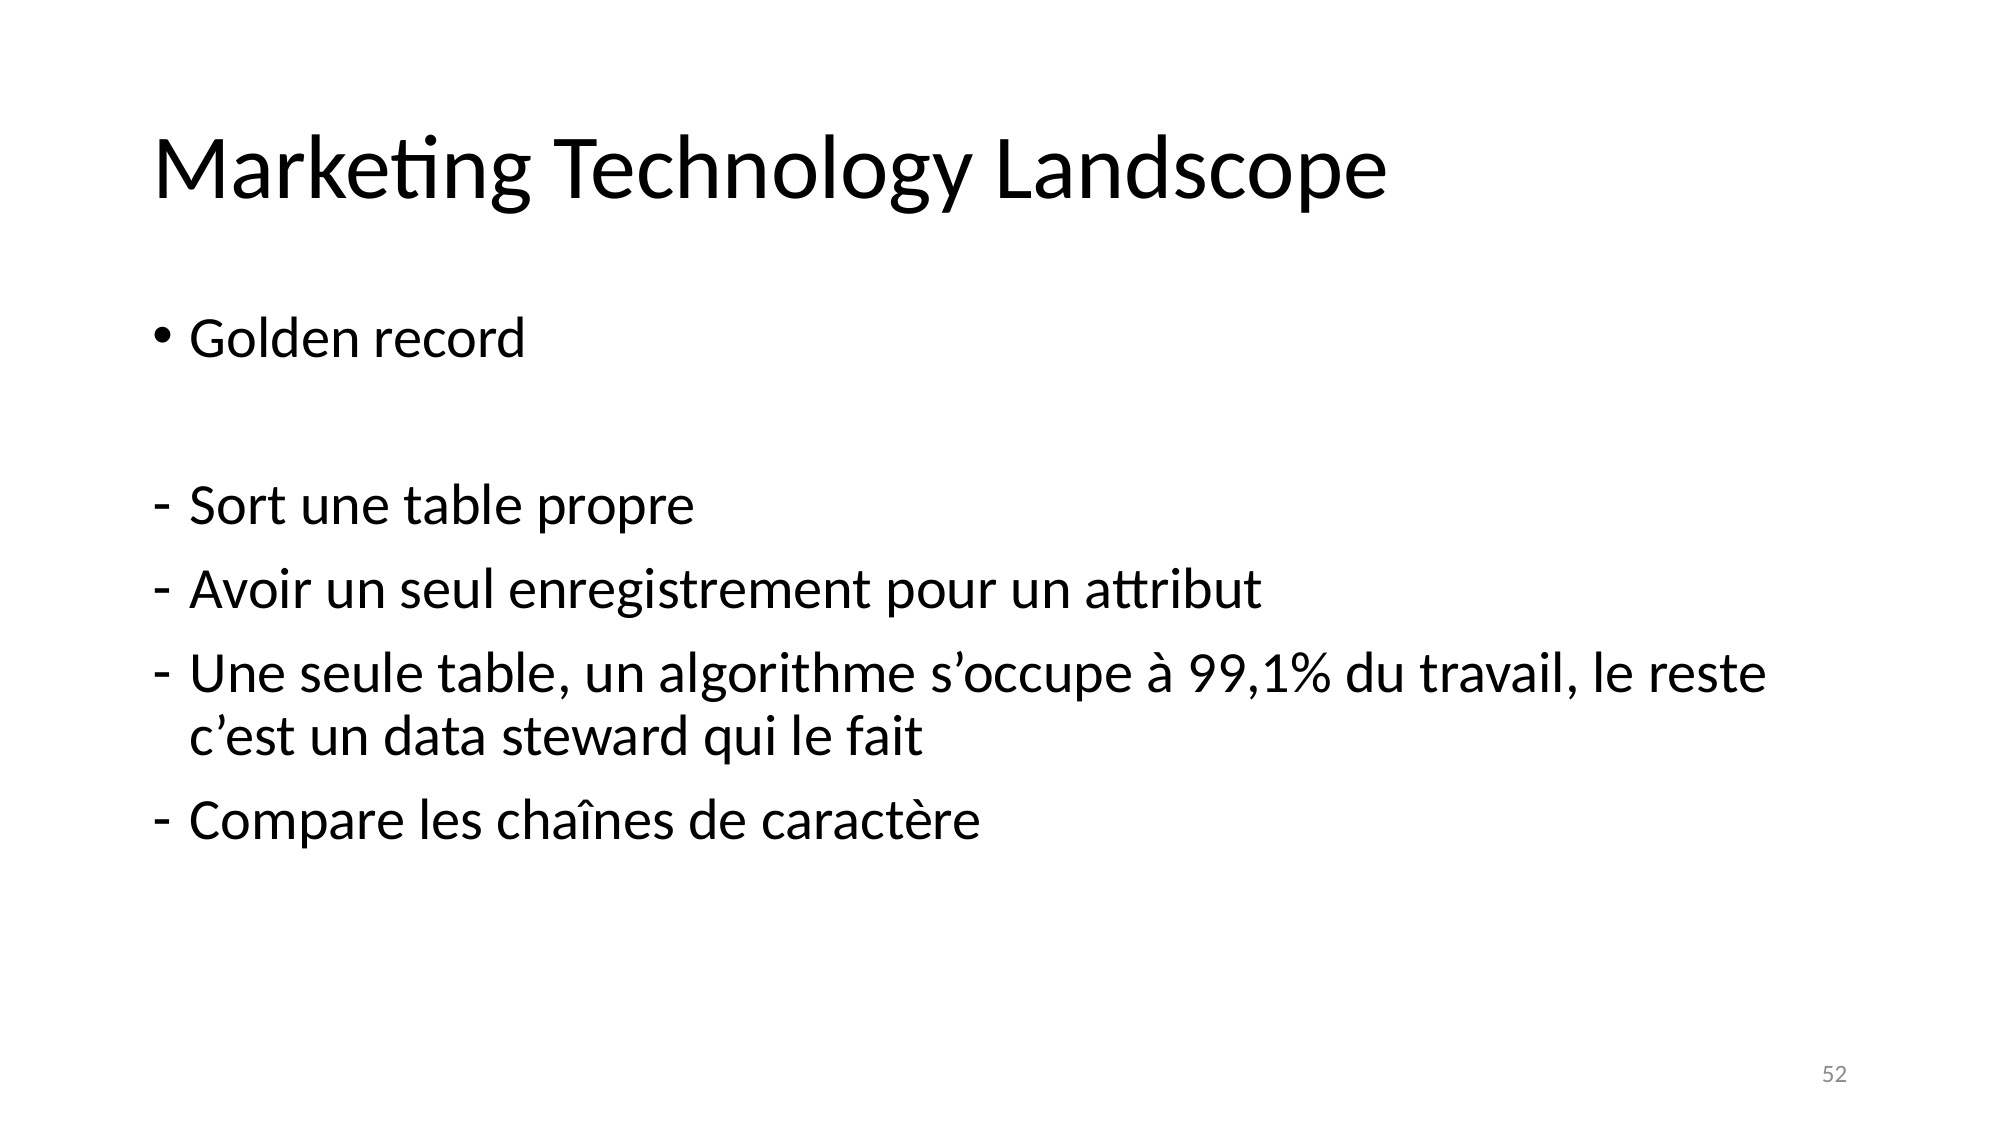

# Marketing Technology Landscope
Golden record

Sort une table propre
Avoir un seul enregistrement pour un attribut
Une seule table, un algorithme s’occupe à 99,1% du travail, le reste c’est un data steward qui le fait
Compare les chaînes de caractère

52